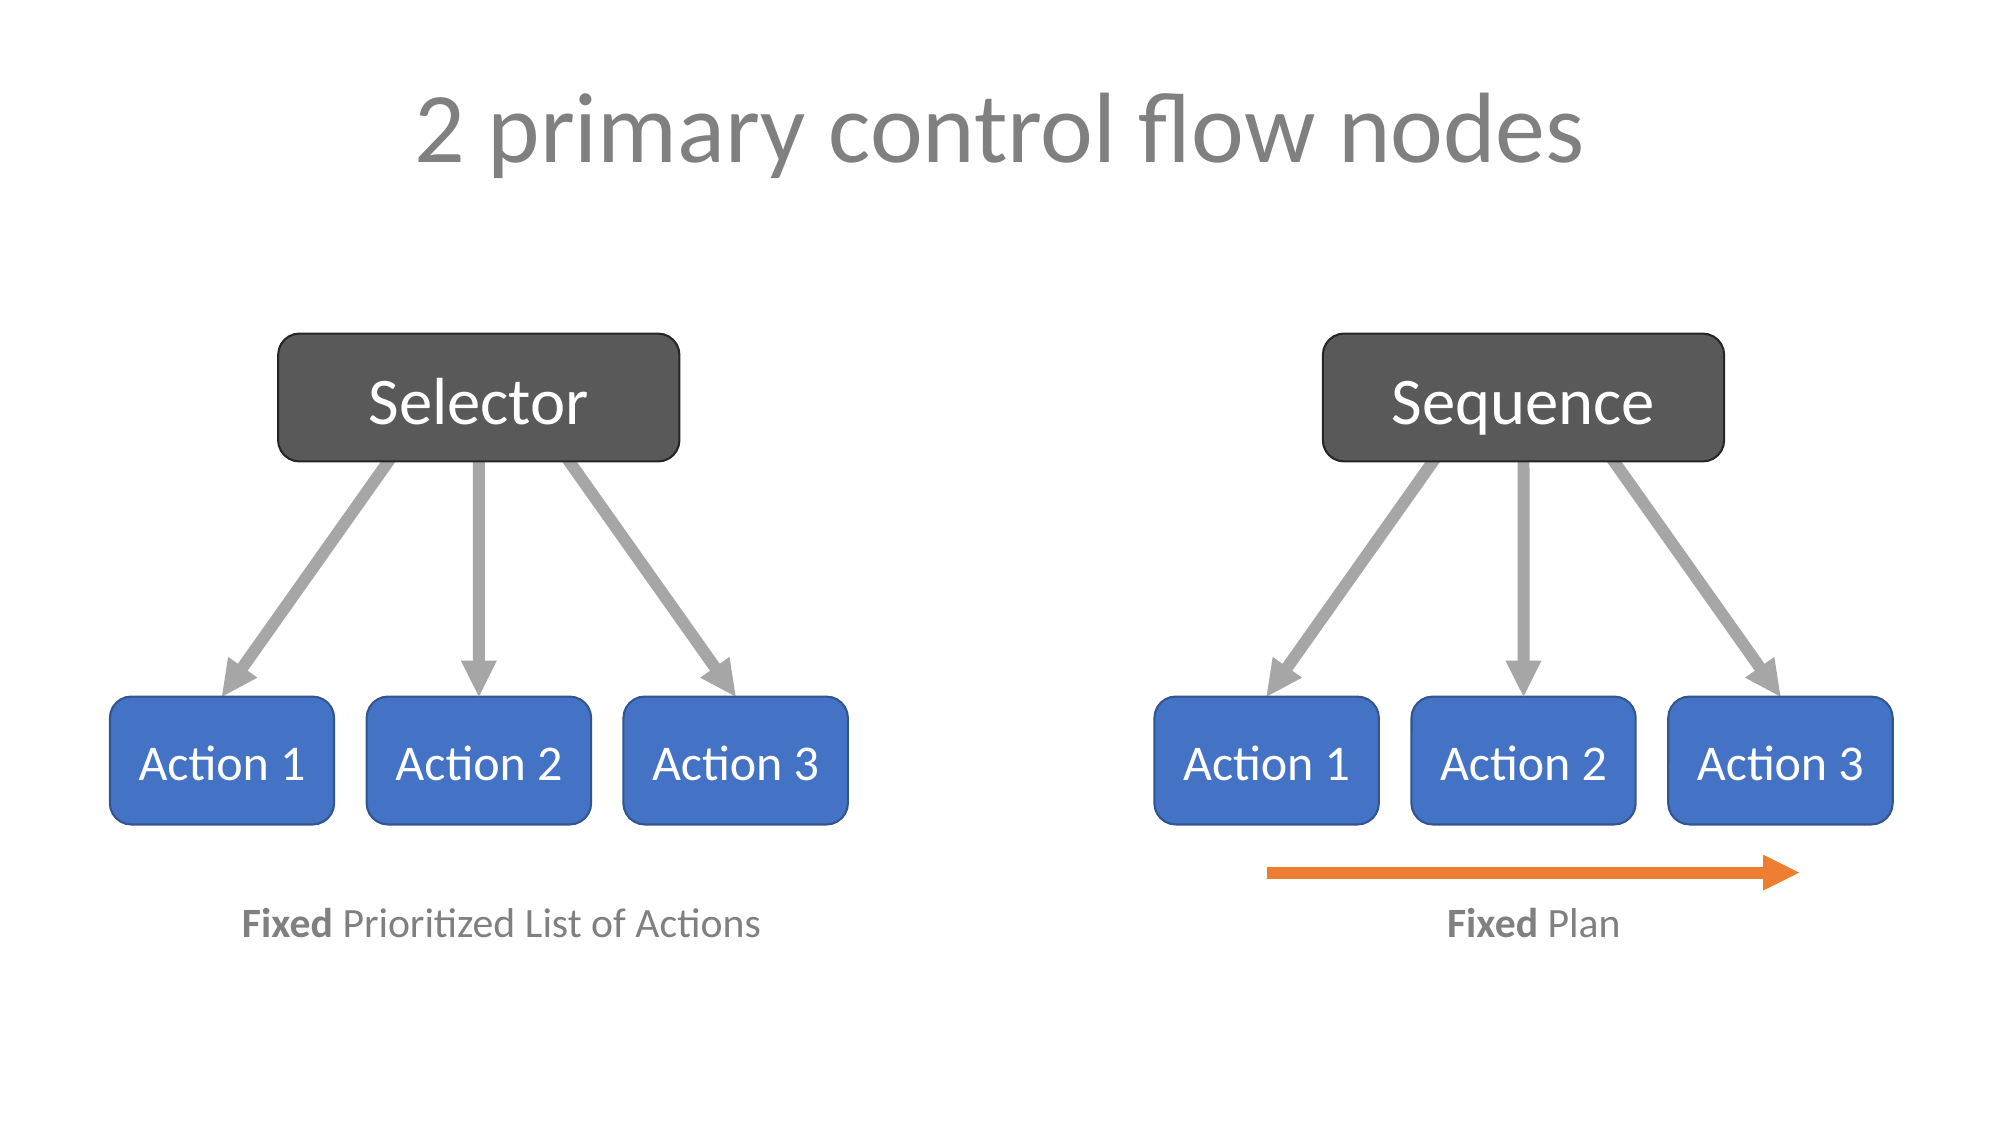

2 primary control flow nodes

Selector
Sequence
Action 1
Action 2
Action 3
Action 1
Action 2
Action 3
Fixed Prioritized List of Actions
Fixed Plan